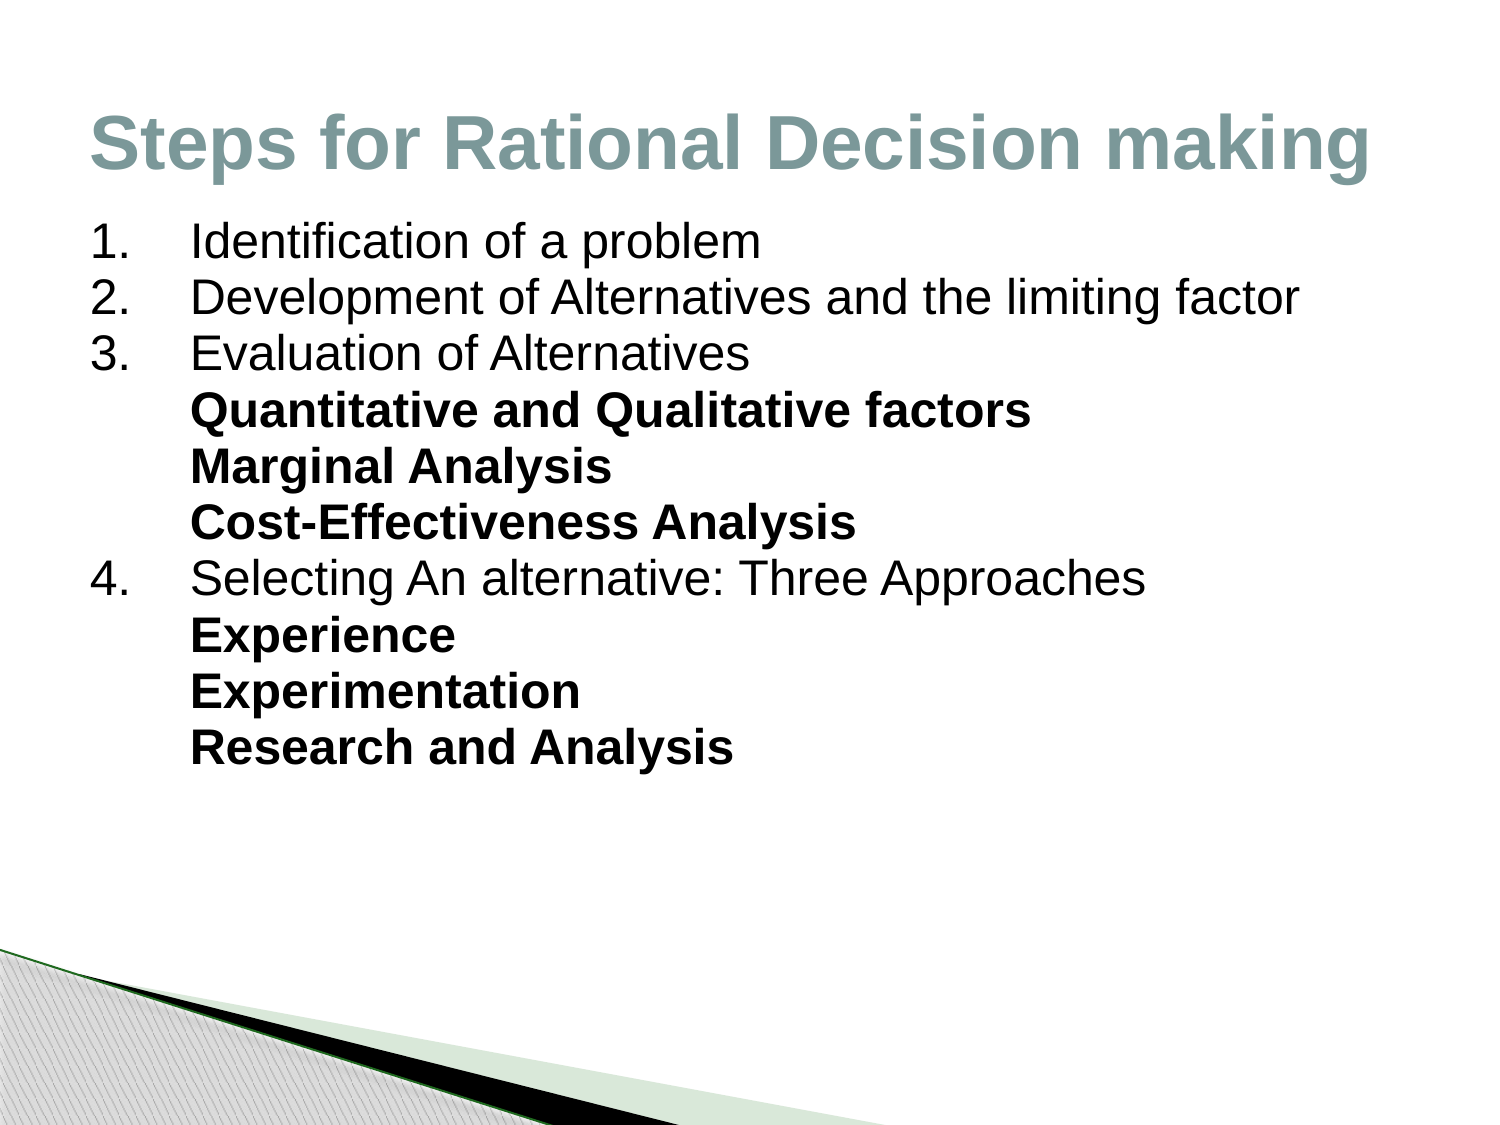

# Steps for Rational Decision making
1.	Identification of a problem
2.	Development of Alternatives and the limiting factor
3.	Evaluation of Alternatives
	Quantitative and Qualitative factors
	Marginal Analysis
	Cost-Effectiveness Analysis
4.	Selecting An alternative: Three Approaches
	Experience
	Experimentation
	Research and Analysis